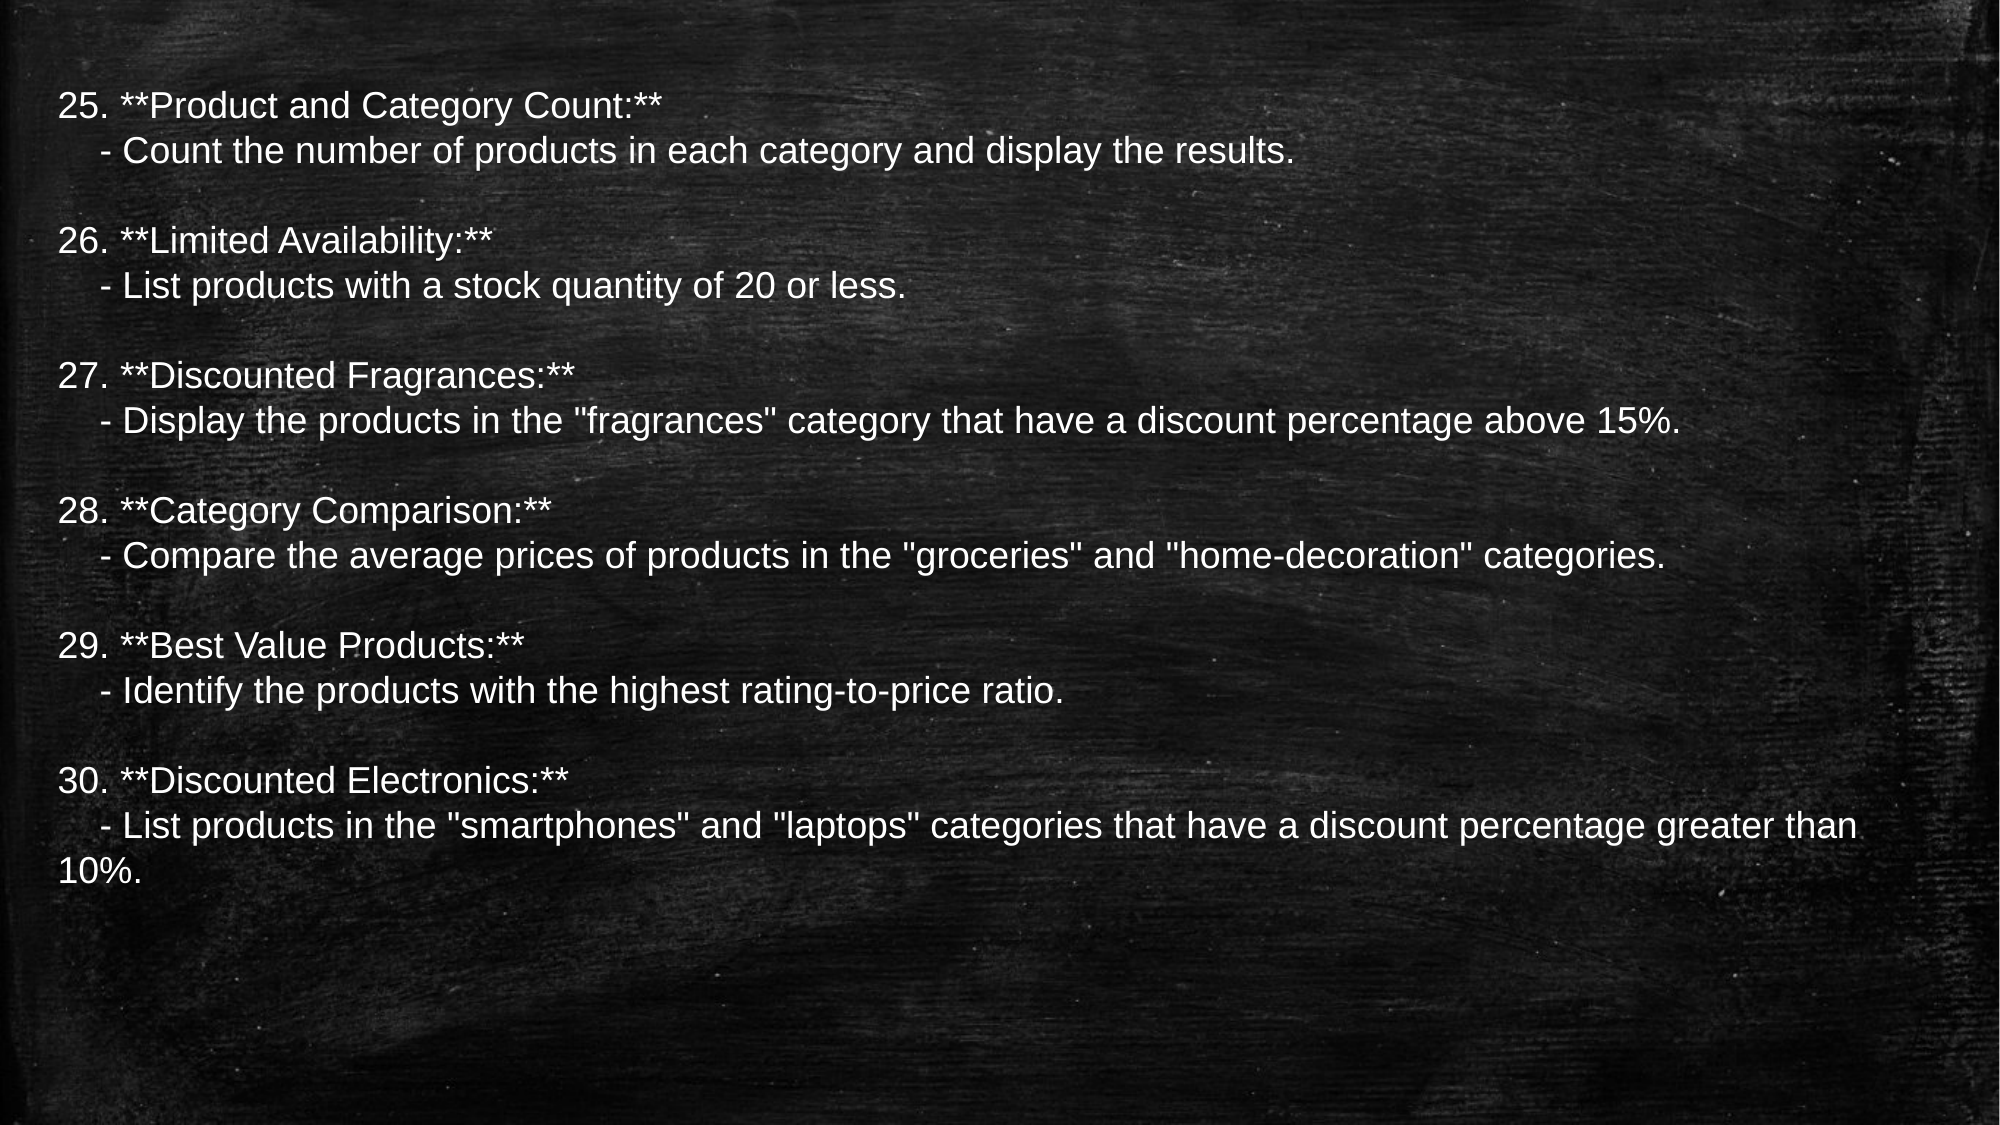

25. **Product and Category Count:**
    - Count the number of products in each category and display the results.

26. **Limited Availability:**
    - List products with a stock quantity of 20 or less.

27. **Discounted Fragrances:**
    - Display the products in the "fragrances" category that have a discount percentage above 15%.

28. **Category Comparison:**
    - Compare the average prices of products in the "groceries" and "home-decoration" categories.

29. **Best Value Products:**
    - Identify the products with the highest rating-to-price ratio.

30. **Discounted Electronics:**
    - List products in the "smartphones" and "laptops" categories that have a discount percentage greater than 10%.